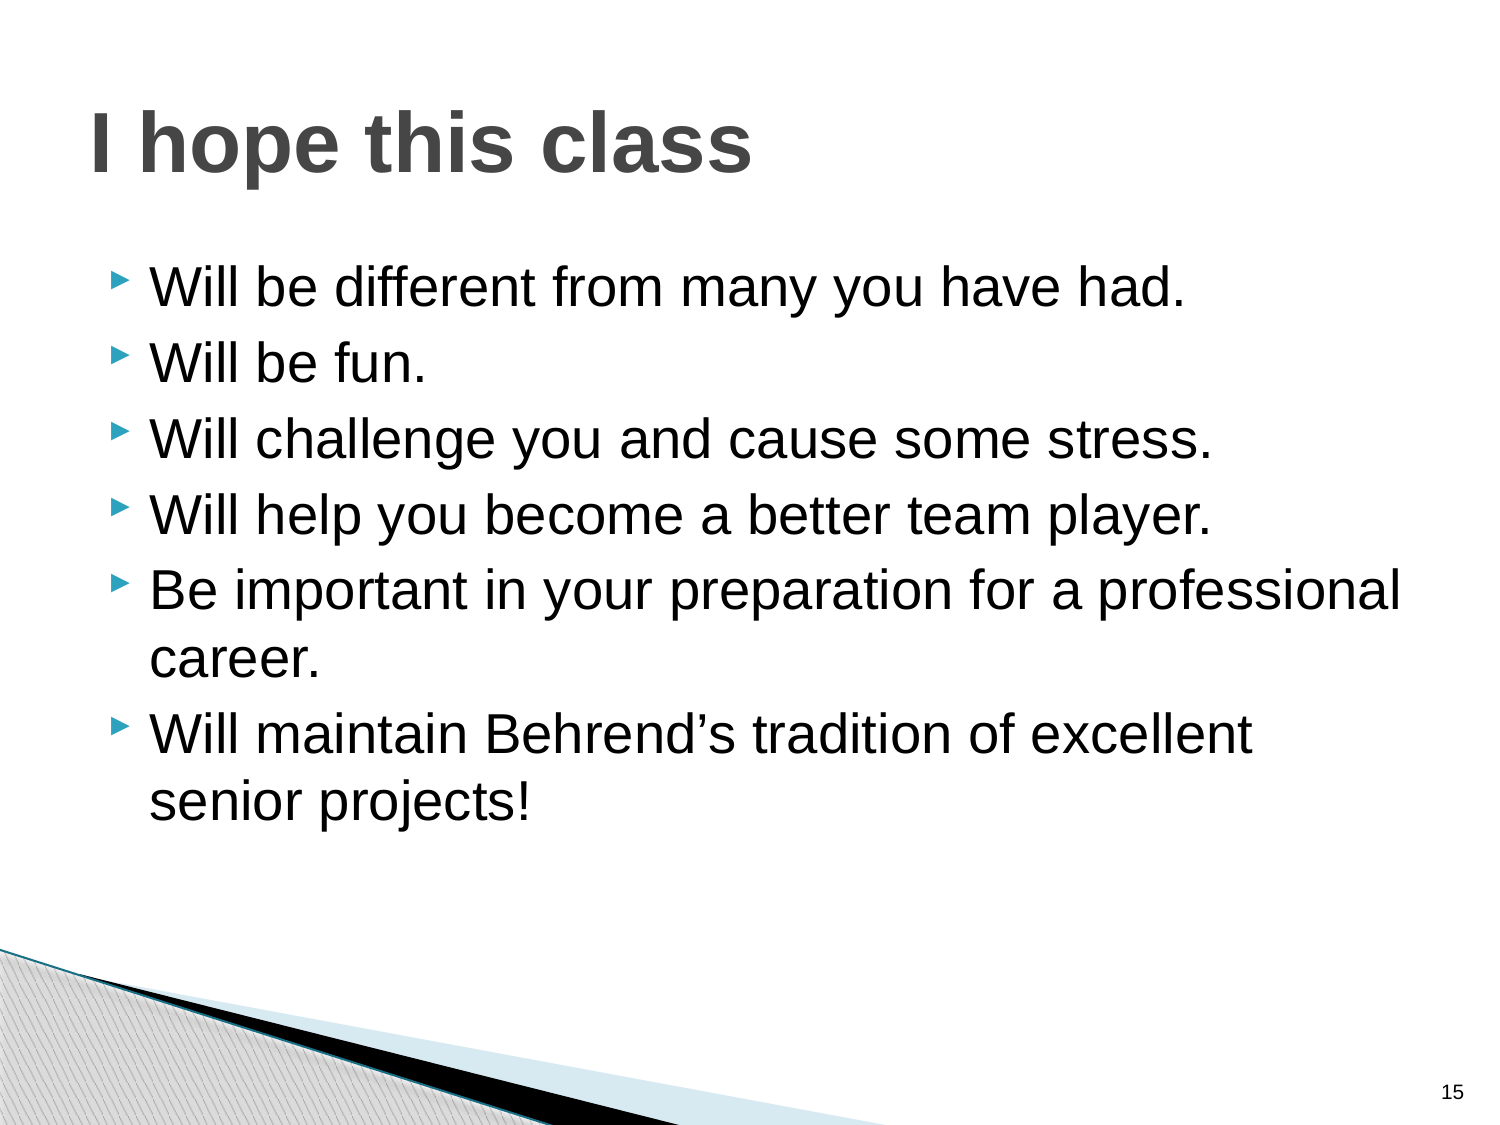

# I hope this class
Will be different from many you have had.
Will be fun.
Will challenge you and cause some stress.
Will help you become a better team player.
Be important in your preparation for a professional career.
Will maintain Behrend’s tradition of excellent senior projects!

15